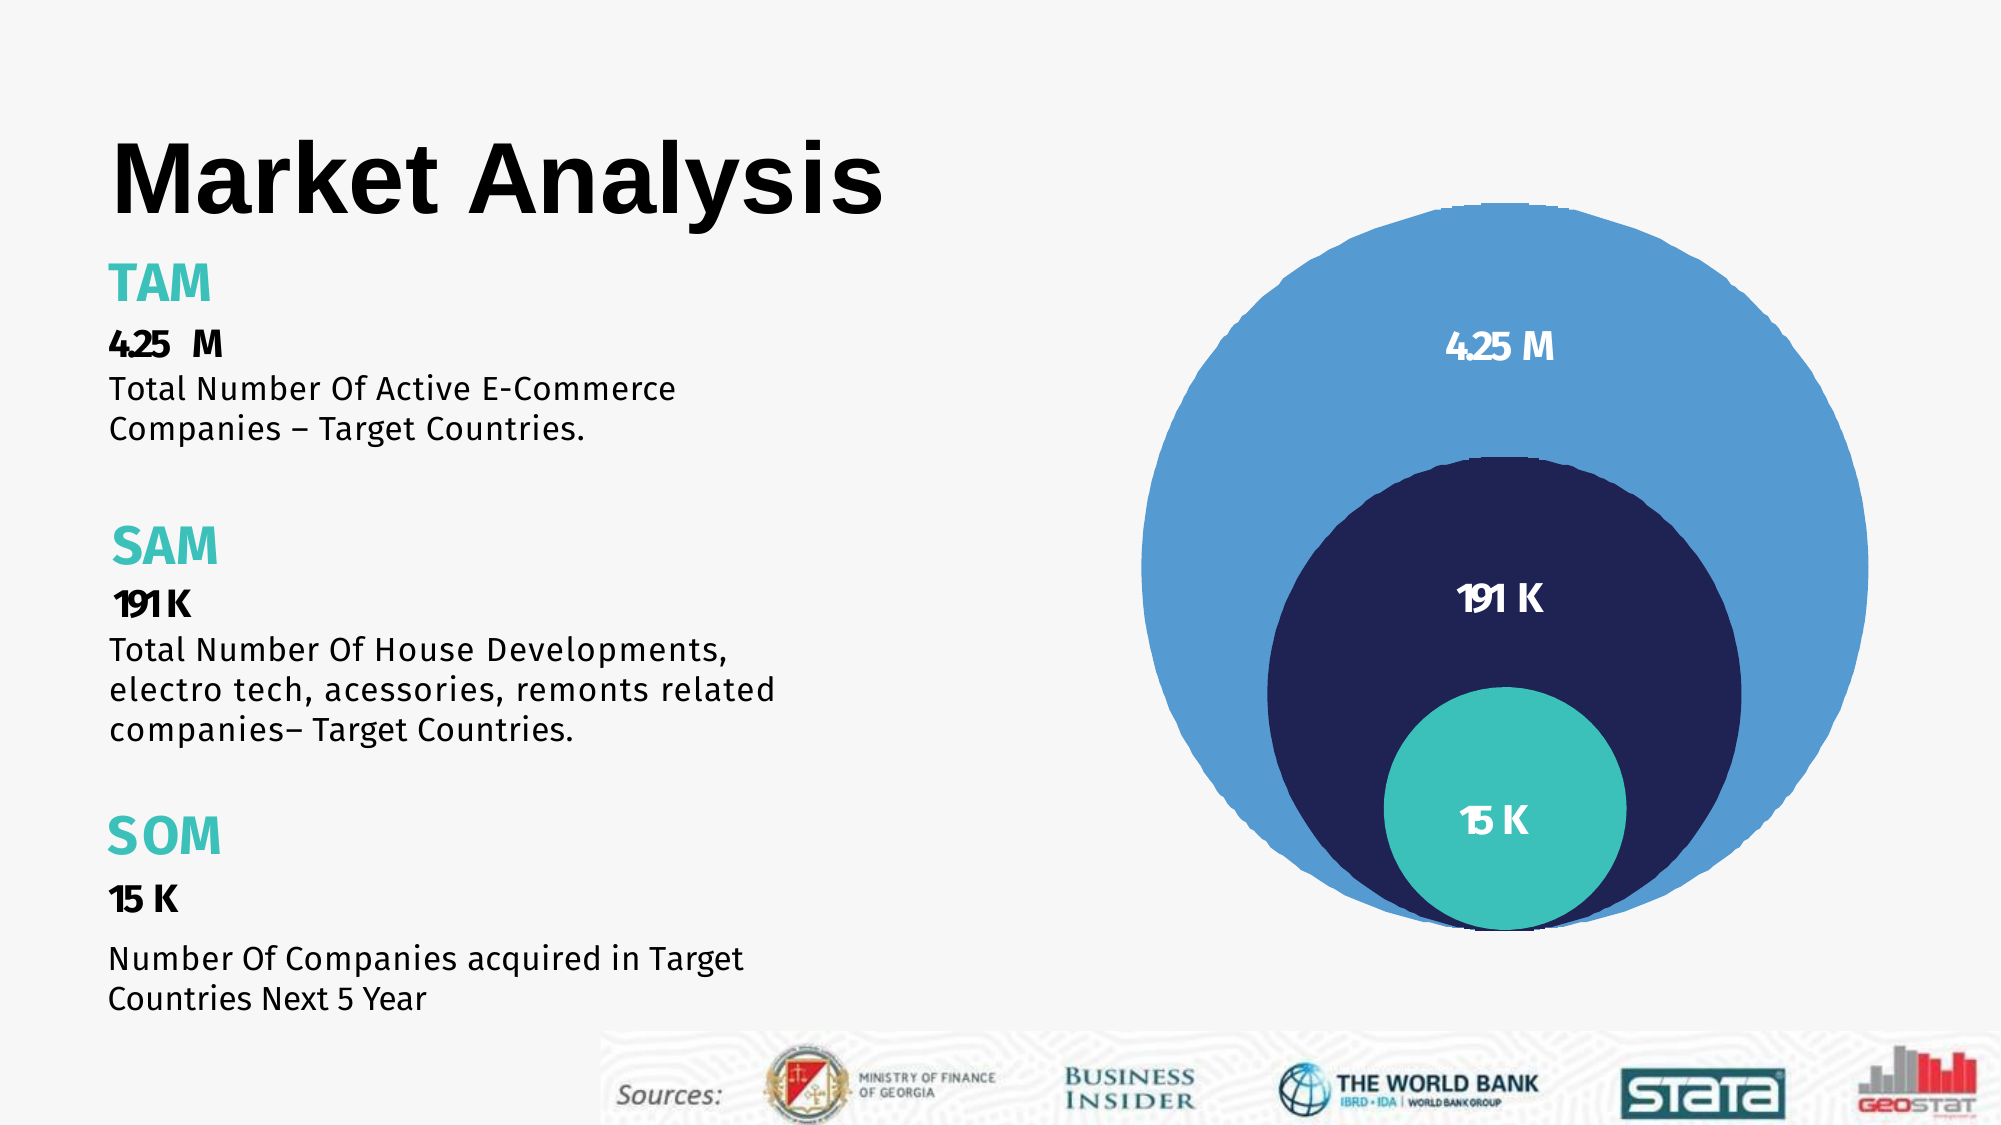

# Market Analysis

TAM
4.25   M
Total Number Of Active E-Commerce Companies – Target Countries.

SAM
191  K
Total Number Of House Developments, electro tech, acessories, remonts related companies– Target Countries.

SOM
15 K
Number Of Companies acquired in Target Countries Next 5 Year
4.25 M

191 K

15  K